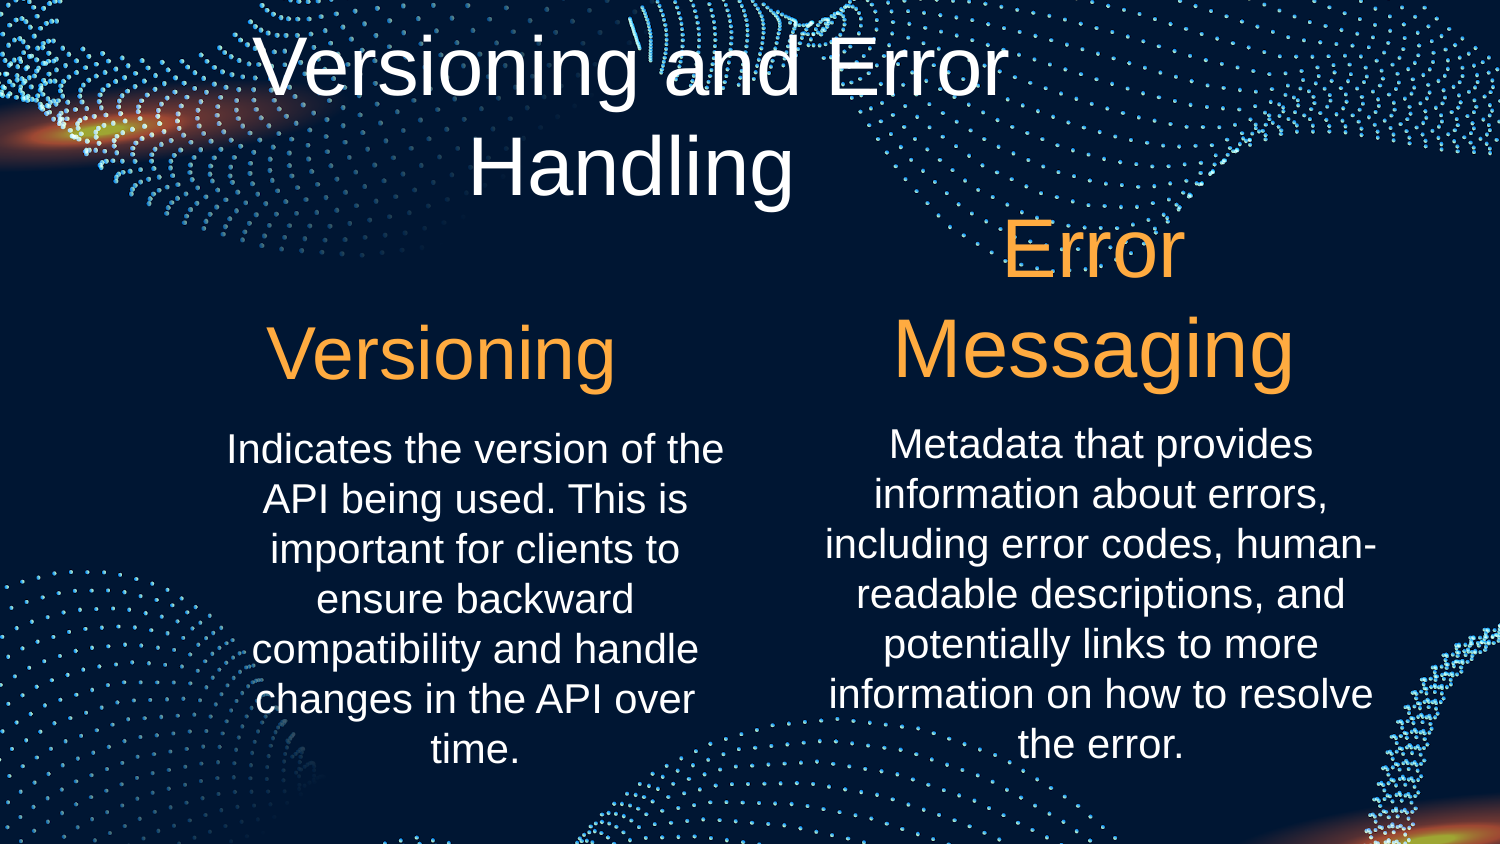

# Versioning and Error Handling
Versioning
Error Messaging
Metadata that provides information about errors, including error codes, human-readable descriptions, and potentially links to more information on how to resolve the error.
Indicates the version of the API being used. This is important for clients to ensure backward compatibility and handle changes in the API over time.